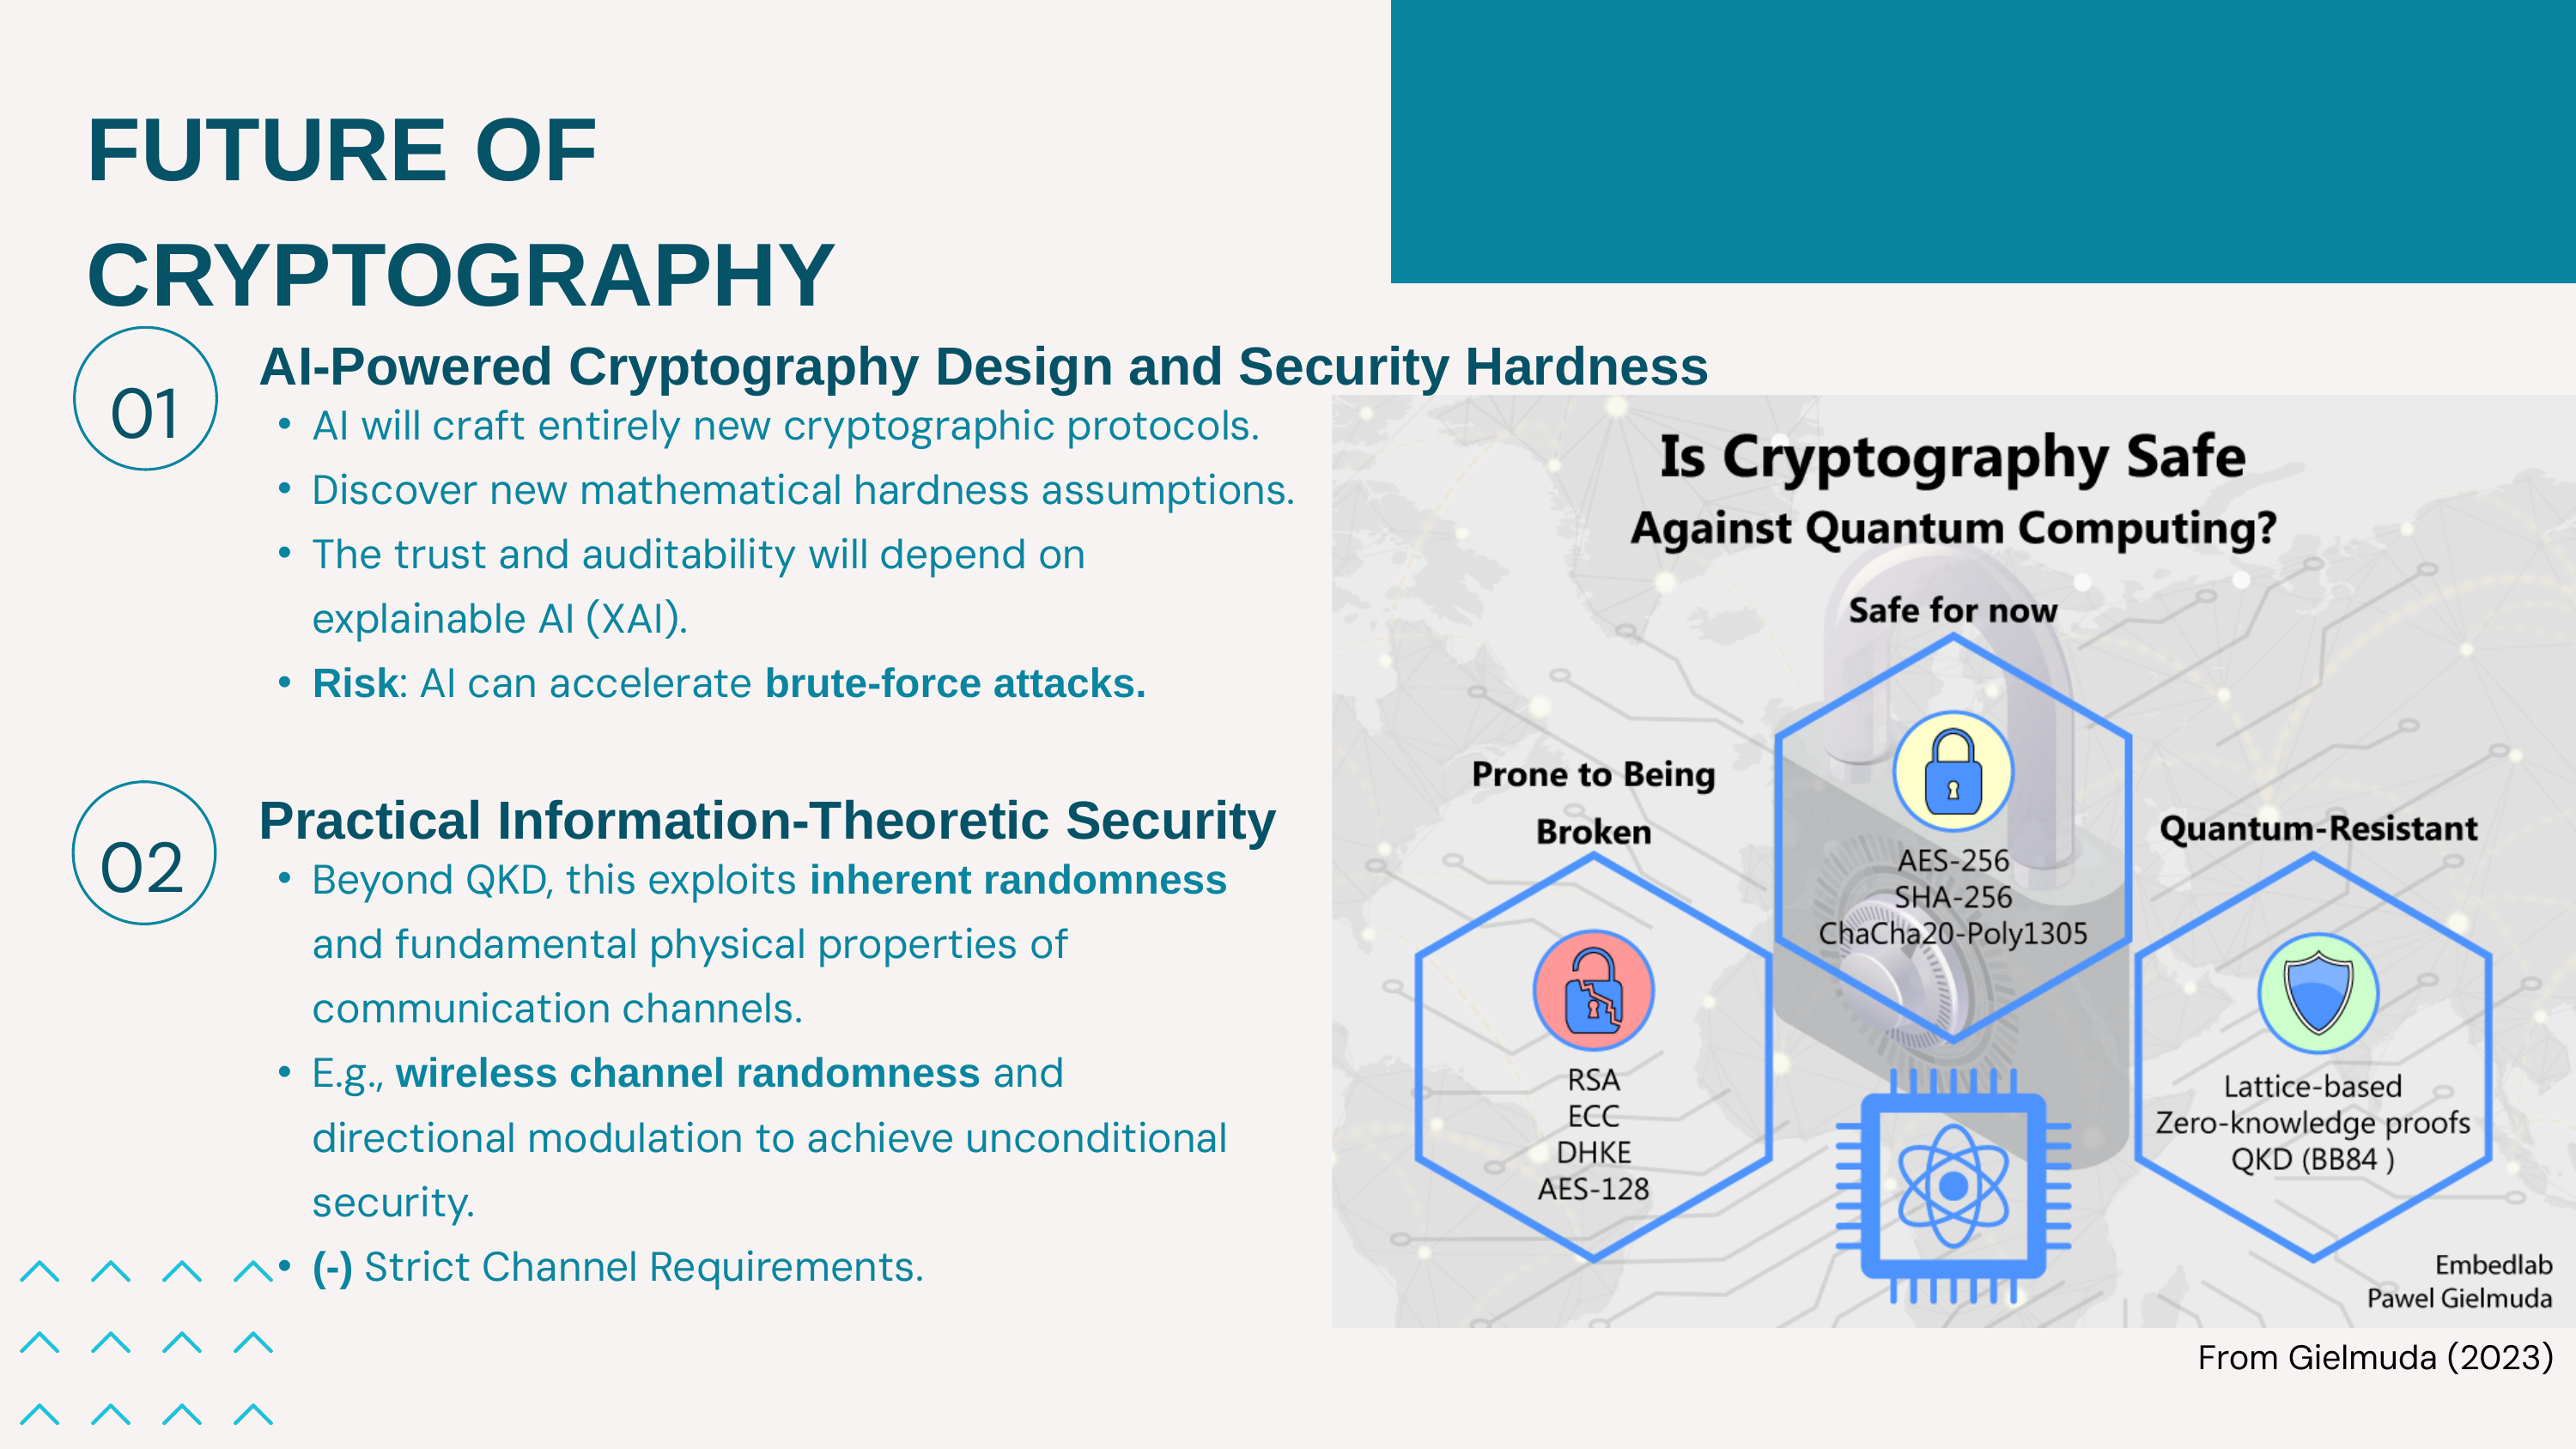

FUTURE OF CRYPTOGRAPHY
AI-Powered Cryptography Design and Security Hardness

01
AI will craft entirely new cryptographic protocols.
Discover new mathematical hardness assumptions.
The trust and auditability will depend on explainable AI (XAI).
Risk: AI can accelerate brute-force attacks.

Practical Information-Theoretic Security

02
Beyond QKD, this exploits inherent randomness and fundamental physical properties of communication channels.
E.g., wireless channel randomness and directional modulation to achieve unconditional security.
(-) Strict Channel Requirements.

From Gielmuda (2023)